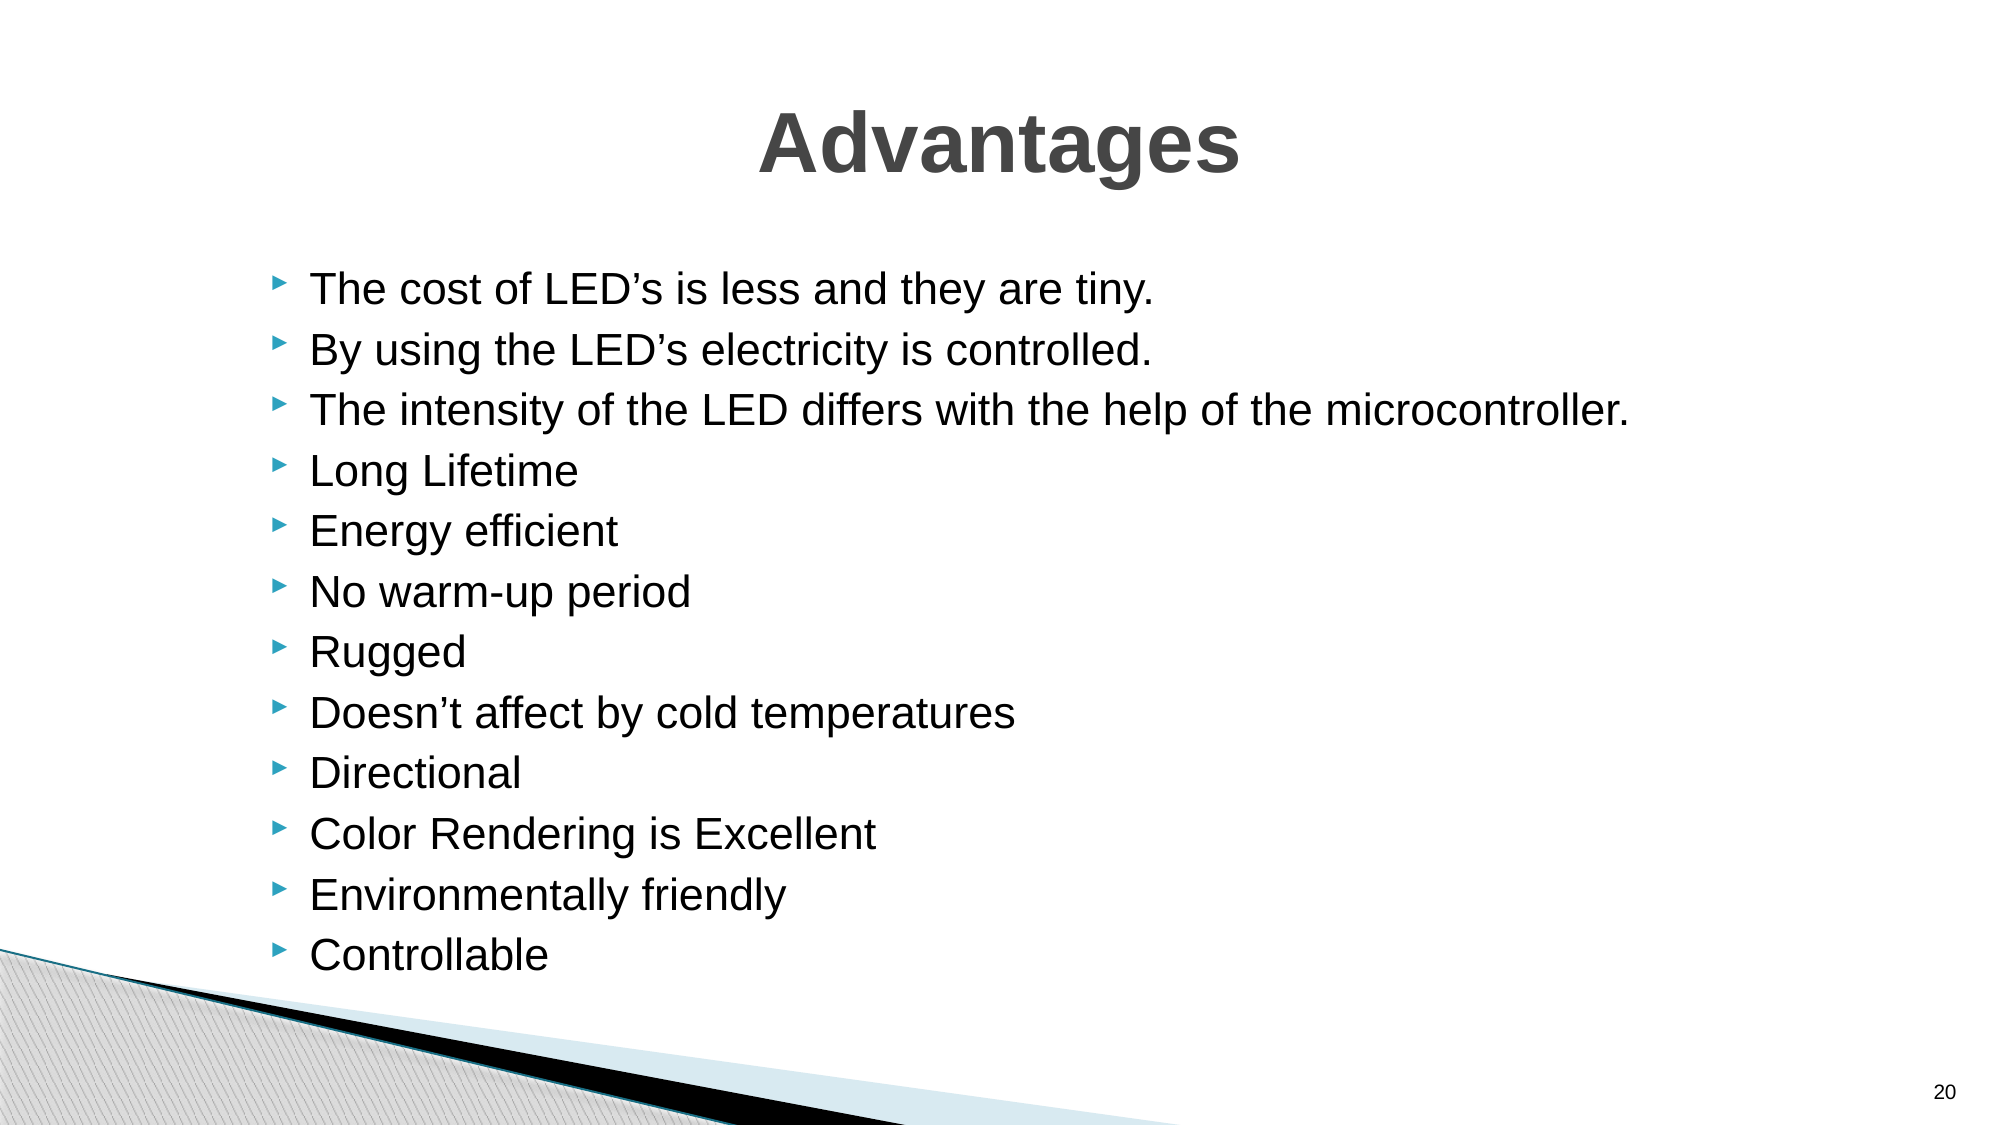

# Advantages
The cost of LED’s is less and they are tiny.
By using the LED’s electricity is controlled.
The intensity of the LED differs with the help of the microcontroller.
Long Lifetime
Energy efficient
No warm-up period
Rugged
Doesn’t affect by cold temperatures
Directional
Color Rendering is Excellent
Environmentally friendly
Controllable

20